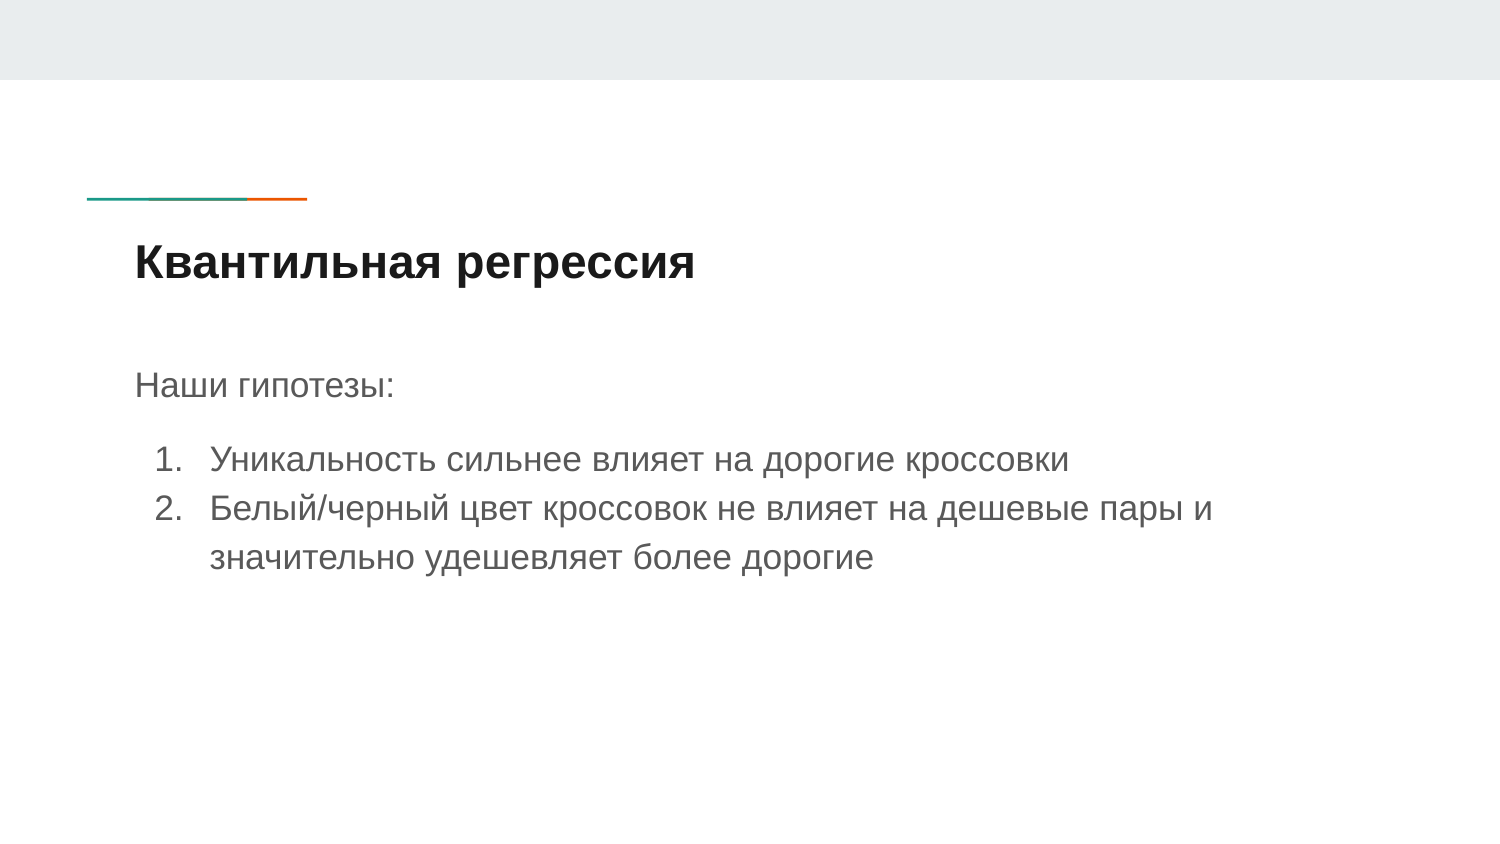

# Квантильная регрессия
Наши гипотезы:
Уникальность сильнее влияет на дорогие кроссовки
Белый/черный цвет кроссовок не влияет на дешевые пары и значительно удешевляет более дорогие